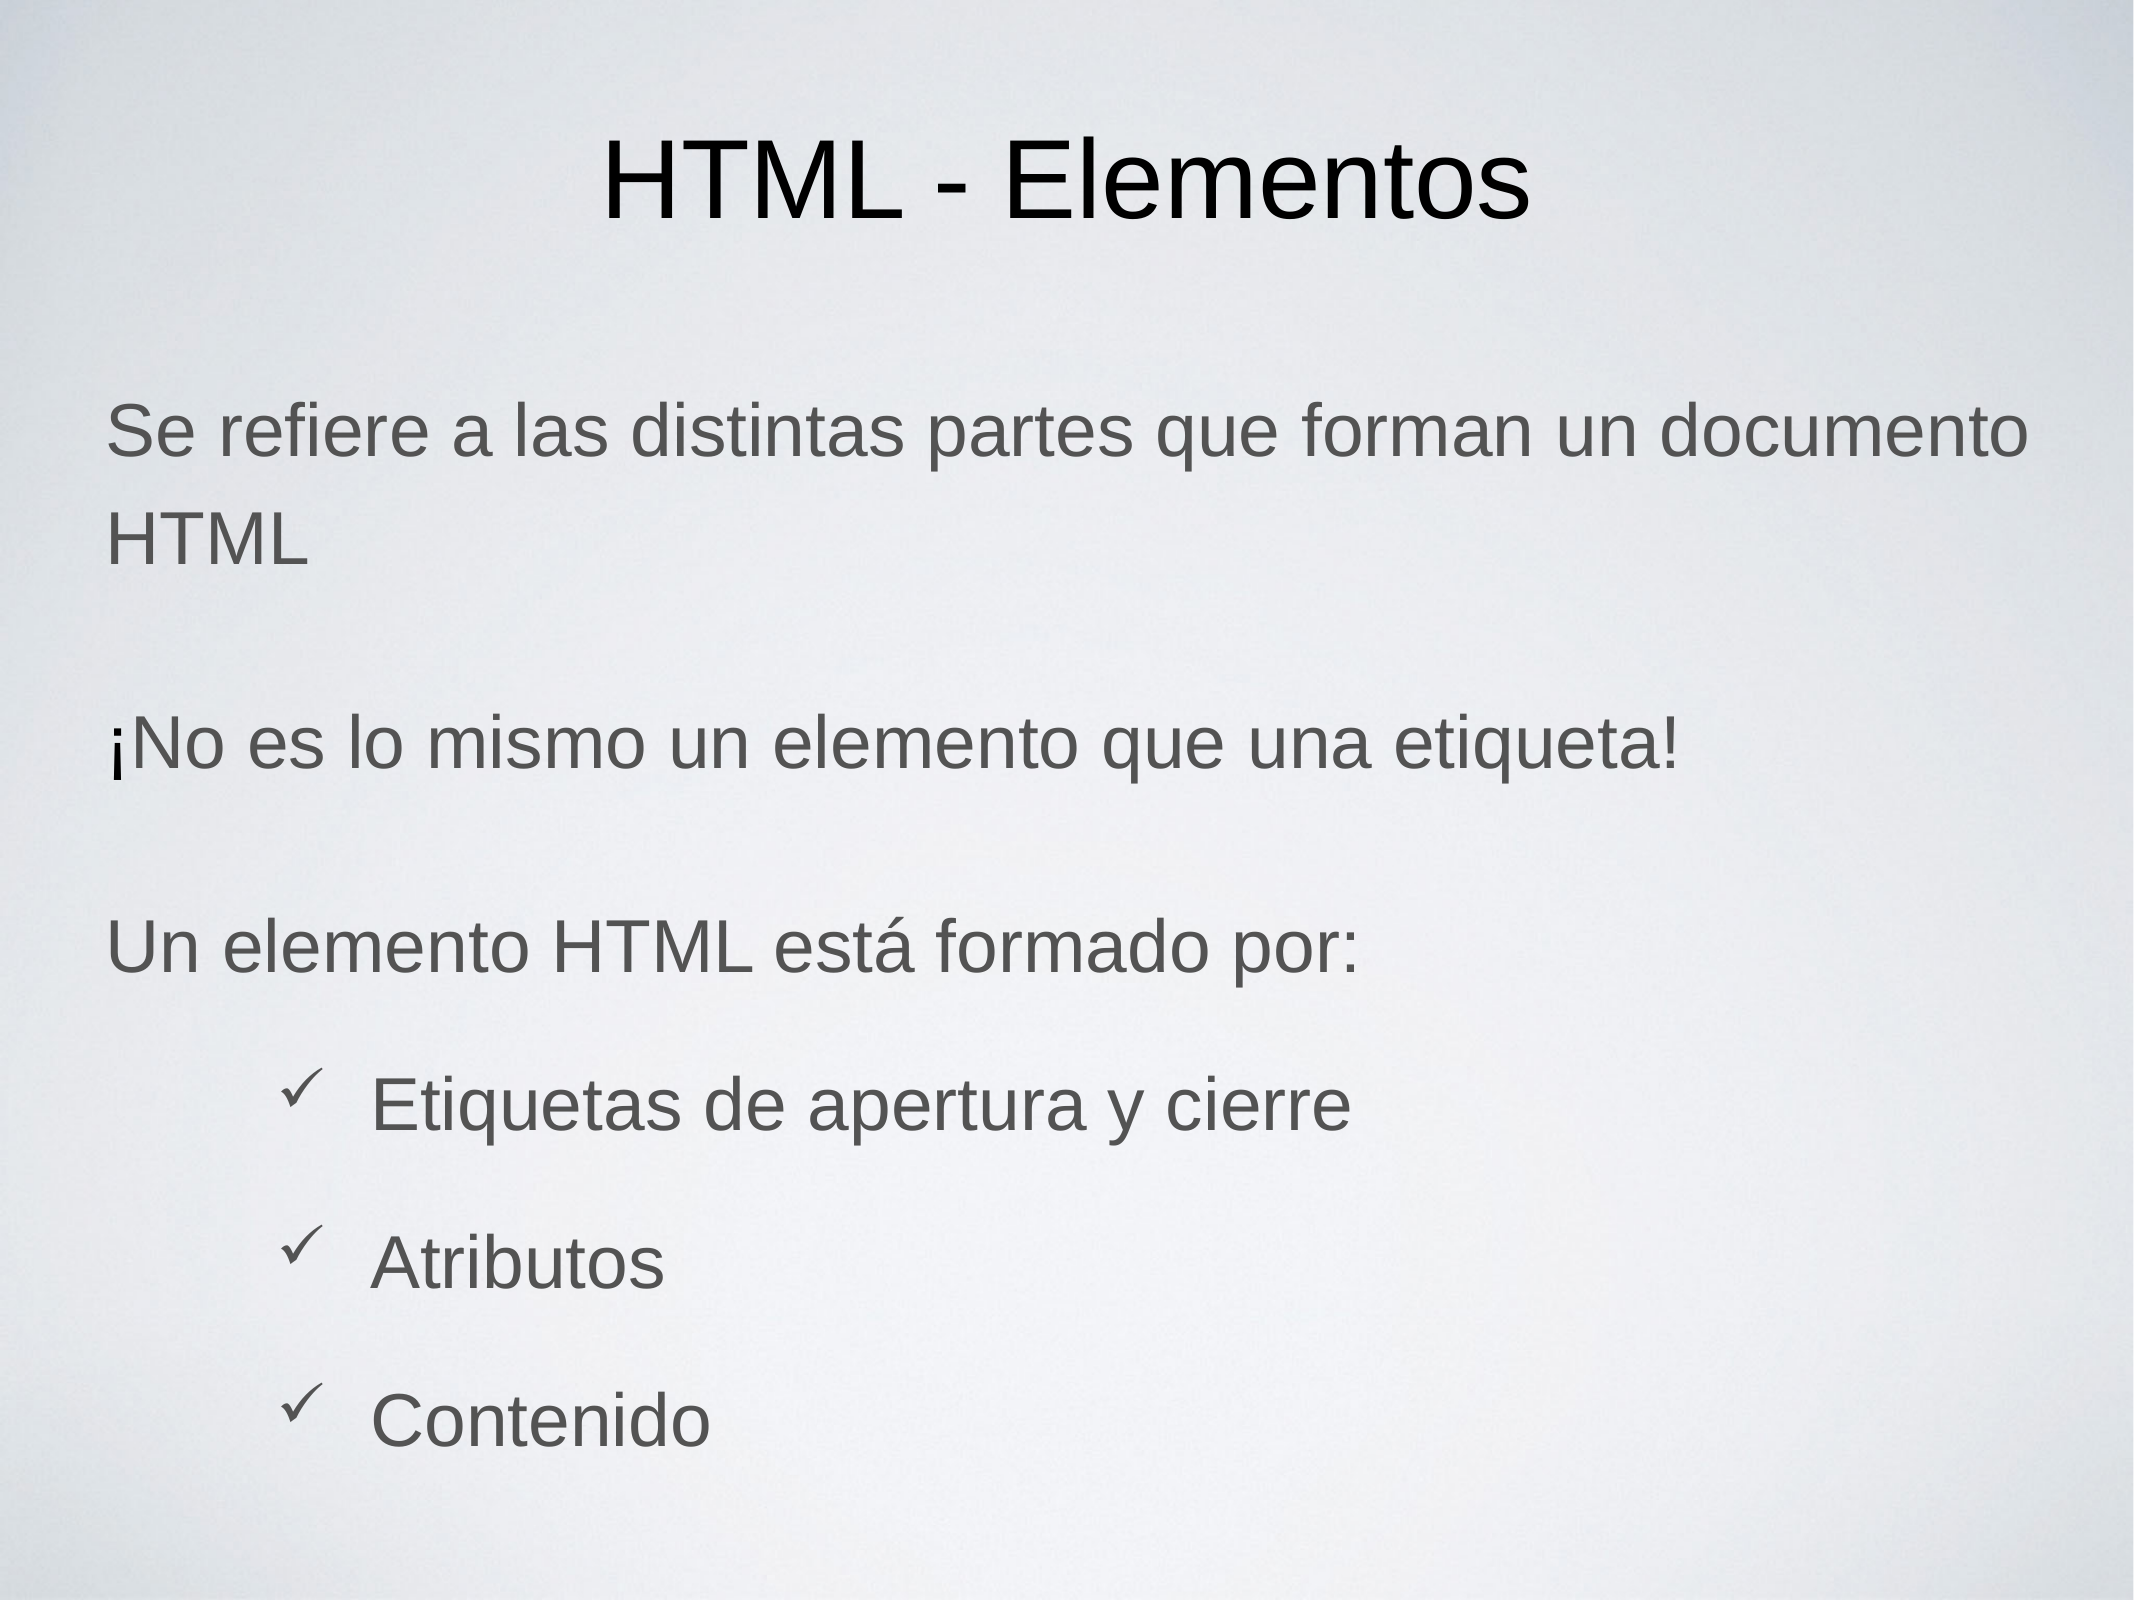

HTML - Elementos
Se refiere a las distintas partes que forman un documento HTML
¡No es lo mismo un elemento que una etiqueta!
Un elemento HTML está formado por:
Etiquetas de apertura y cierre
Atributos
Contenido